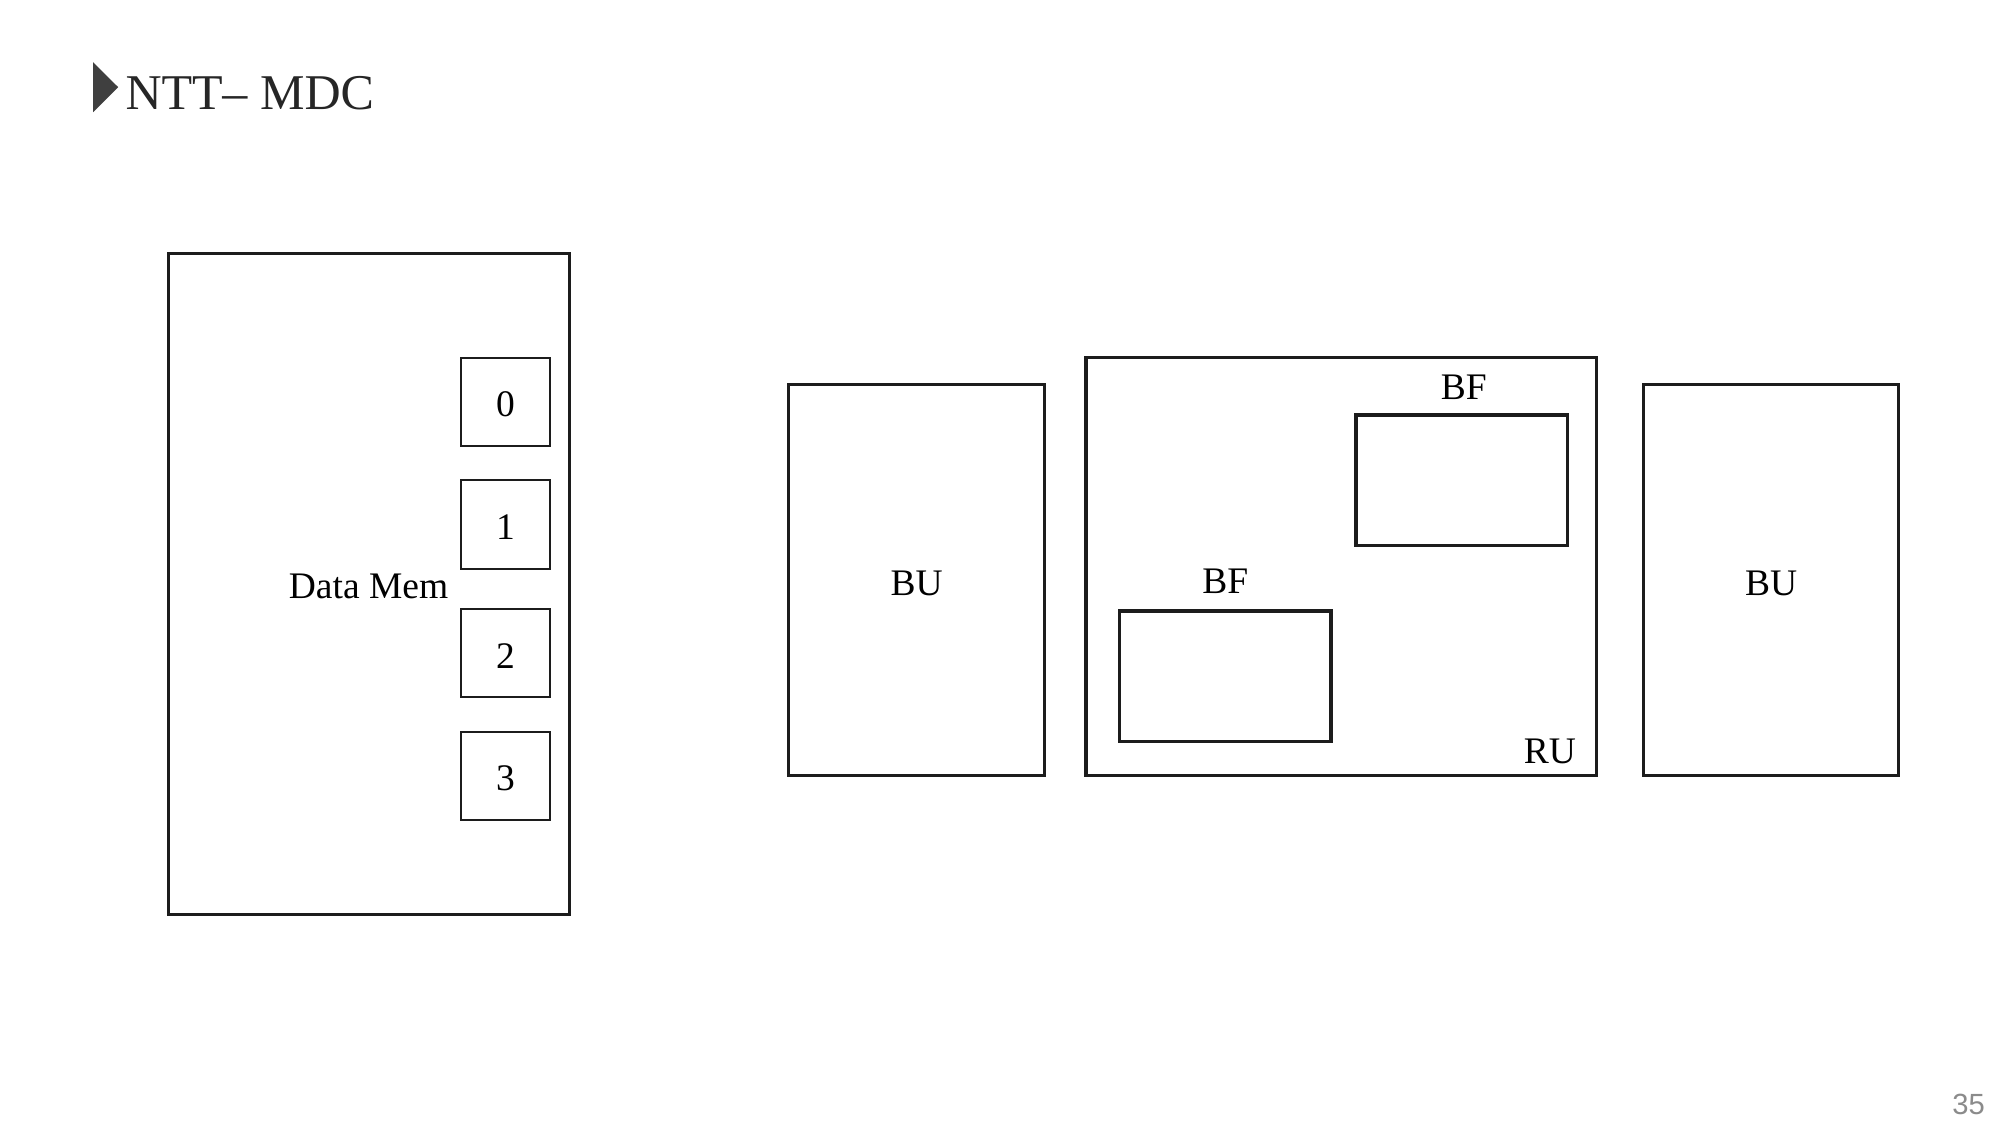

NTT– MDC

Data Mem
BF
0

BU
BU

1
BF
2

RU
3
35